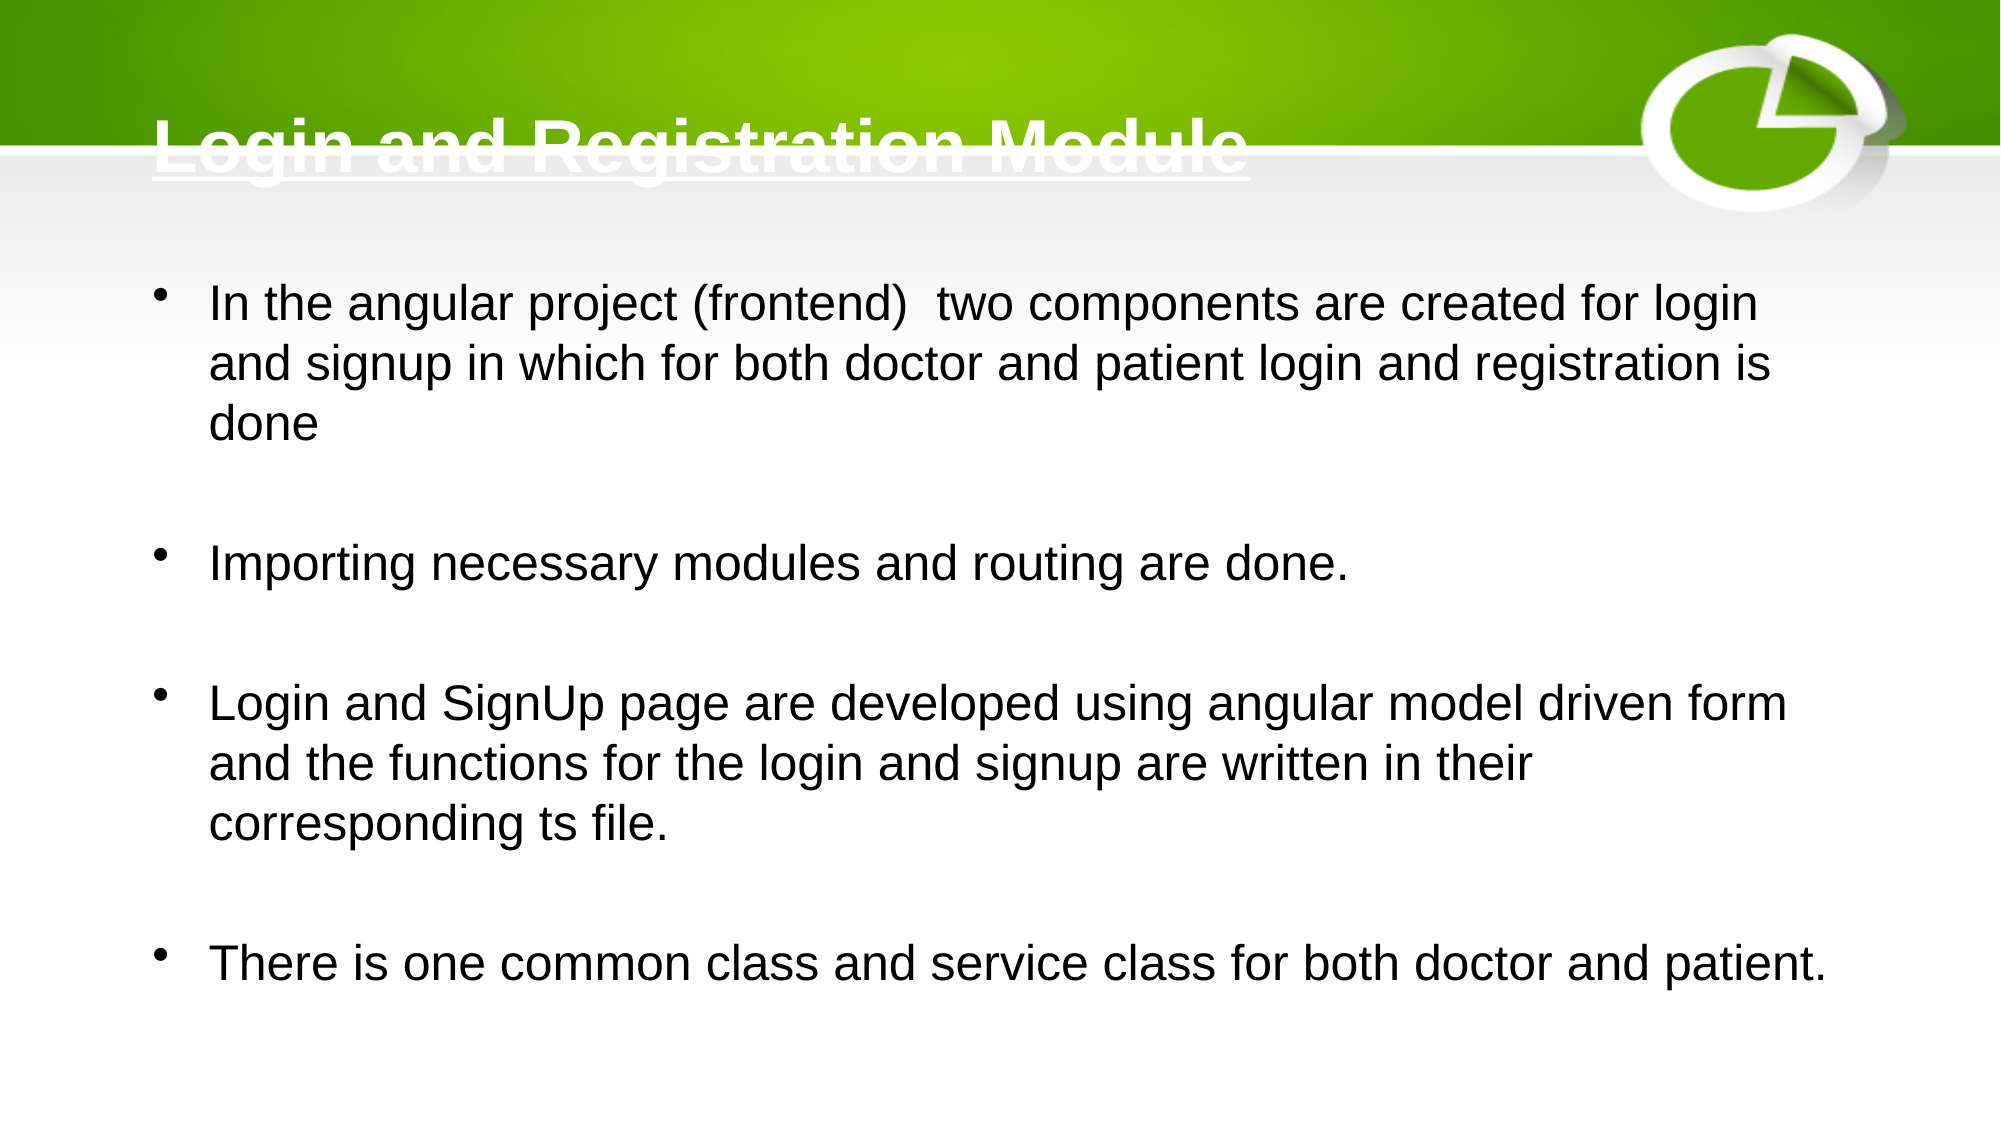

# Login and Registration Module
In the angular project (frontend)  two components are created for login and signup in which for both doctor and patient login and registration is done

Importing necessary modules and routing are done.

Login and SignUp page are developed using angular model driven form and the functions for the login and signup are written in their corresponding ts file.

There is one common class and service class for both doctor and patient.